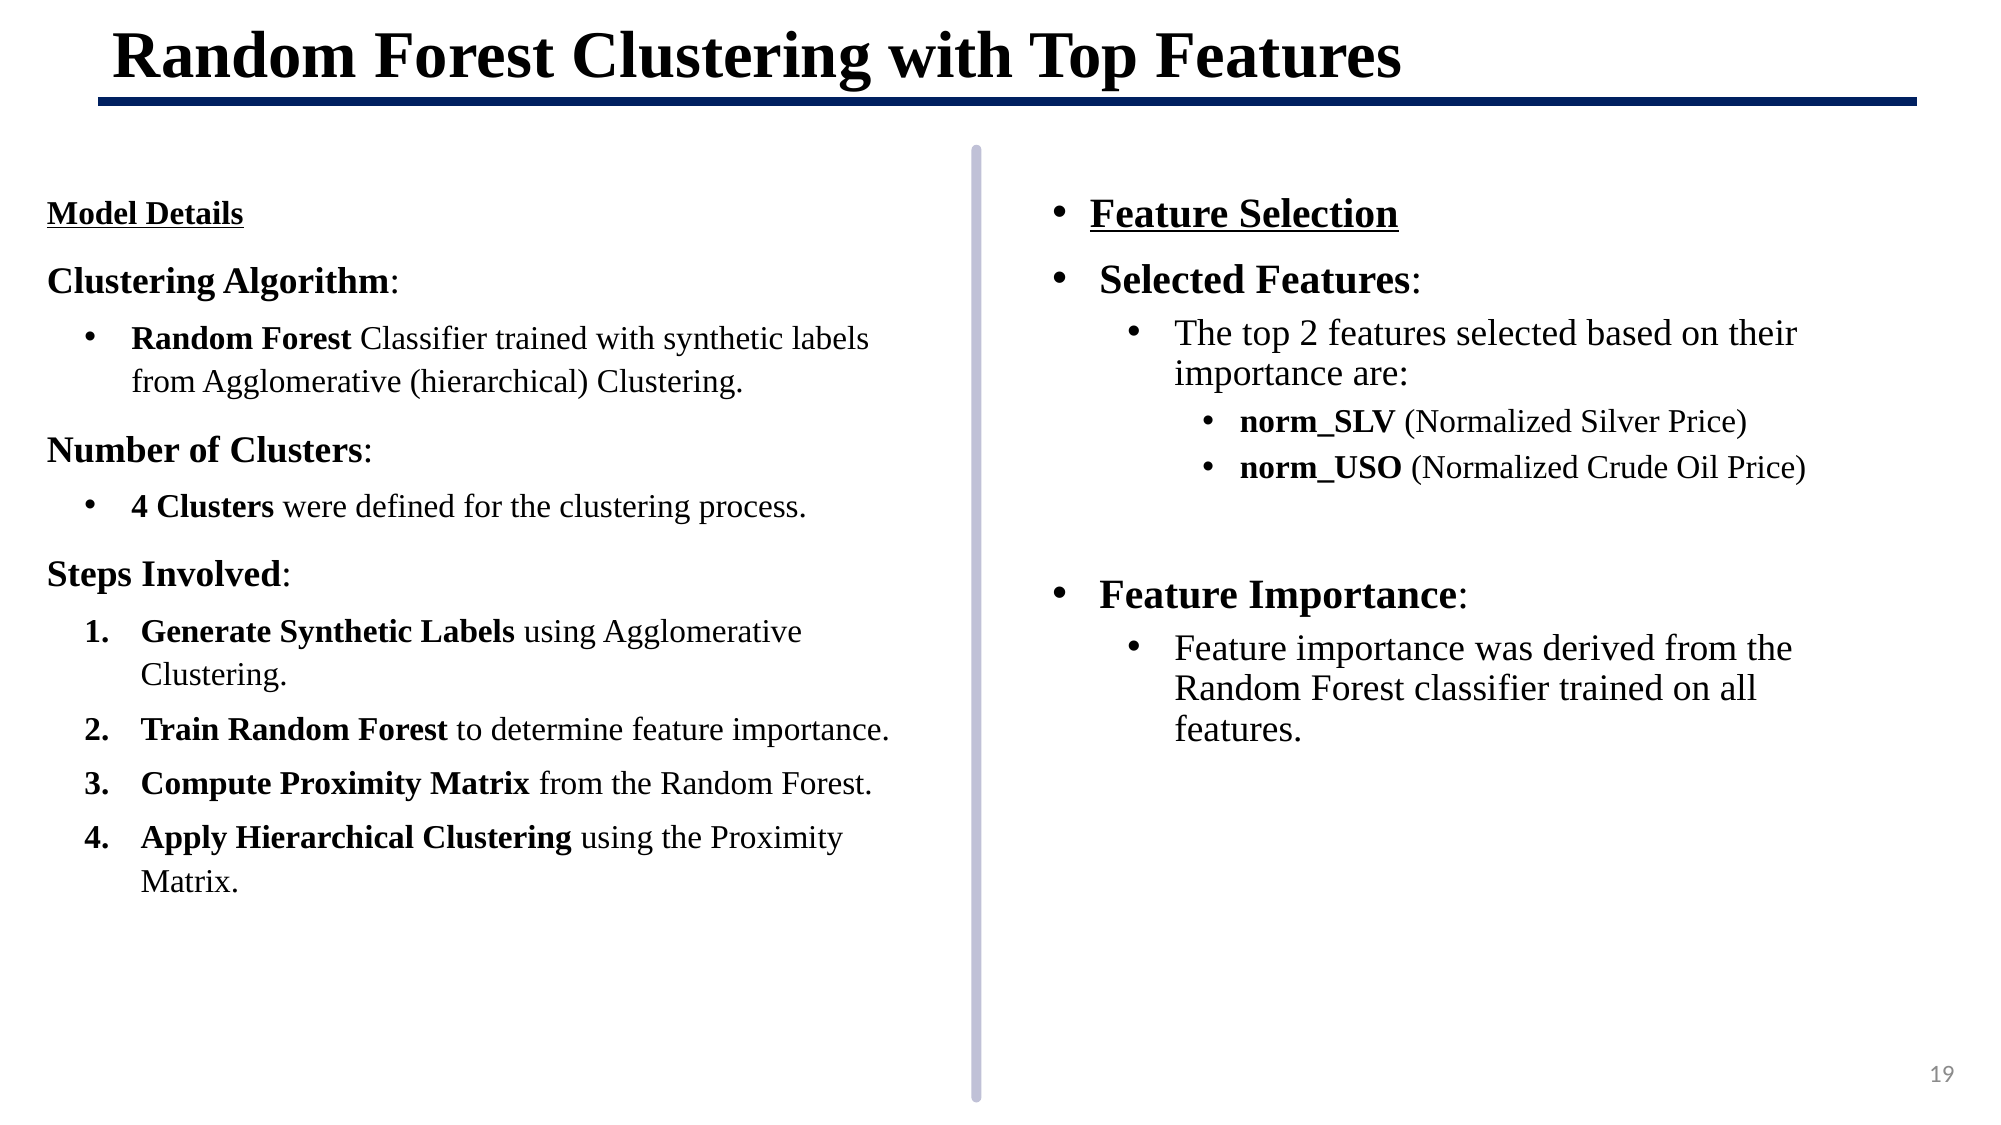

# Random Forest Clustering with Top Features

Feature Selection
Selected Features:
The top 2 features selected based on their importance are:
norm_SLV (Normalized Silver Price)
norm_USO (Normalized Crude Oil Price)

Feature Importance:
Feature importance was derived from the Random Forest classifier trained on all features.

Model Details
Clustering Algorithm:
Random Forest Classifier trained with synthetic labels from Agglomerative (hierarchical) Clustering.
Number of Clusters:
4 Clusters were defined for the clustering process.
Steps Involved:
Generate Synthetic Labels using Agglomerative Clustering.
Train Random Forest to determine feature importance.
Compute Proximity Matrix from the Random Forest.
Apply Hierarchical Clustering using the Proximity Matrix.

19